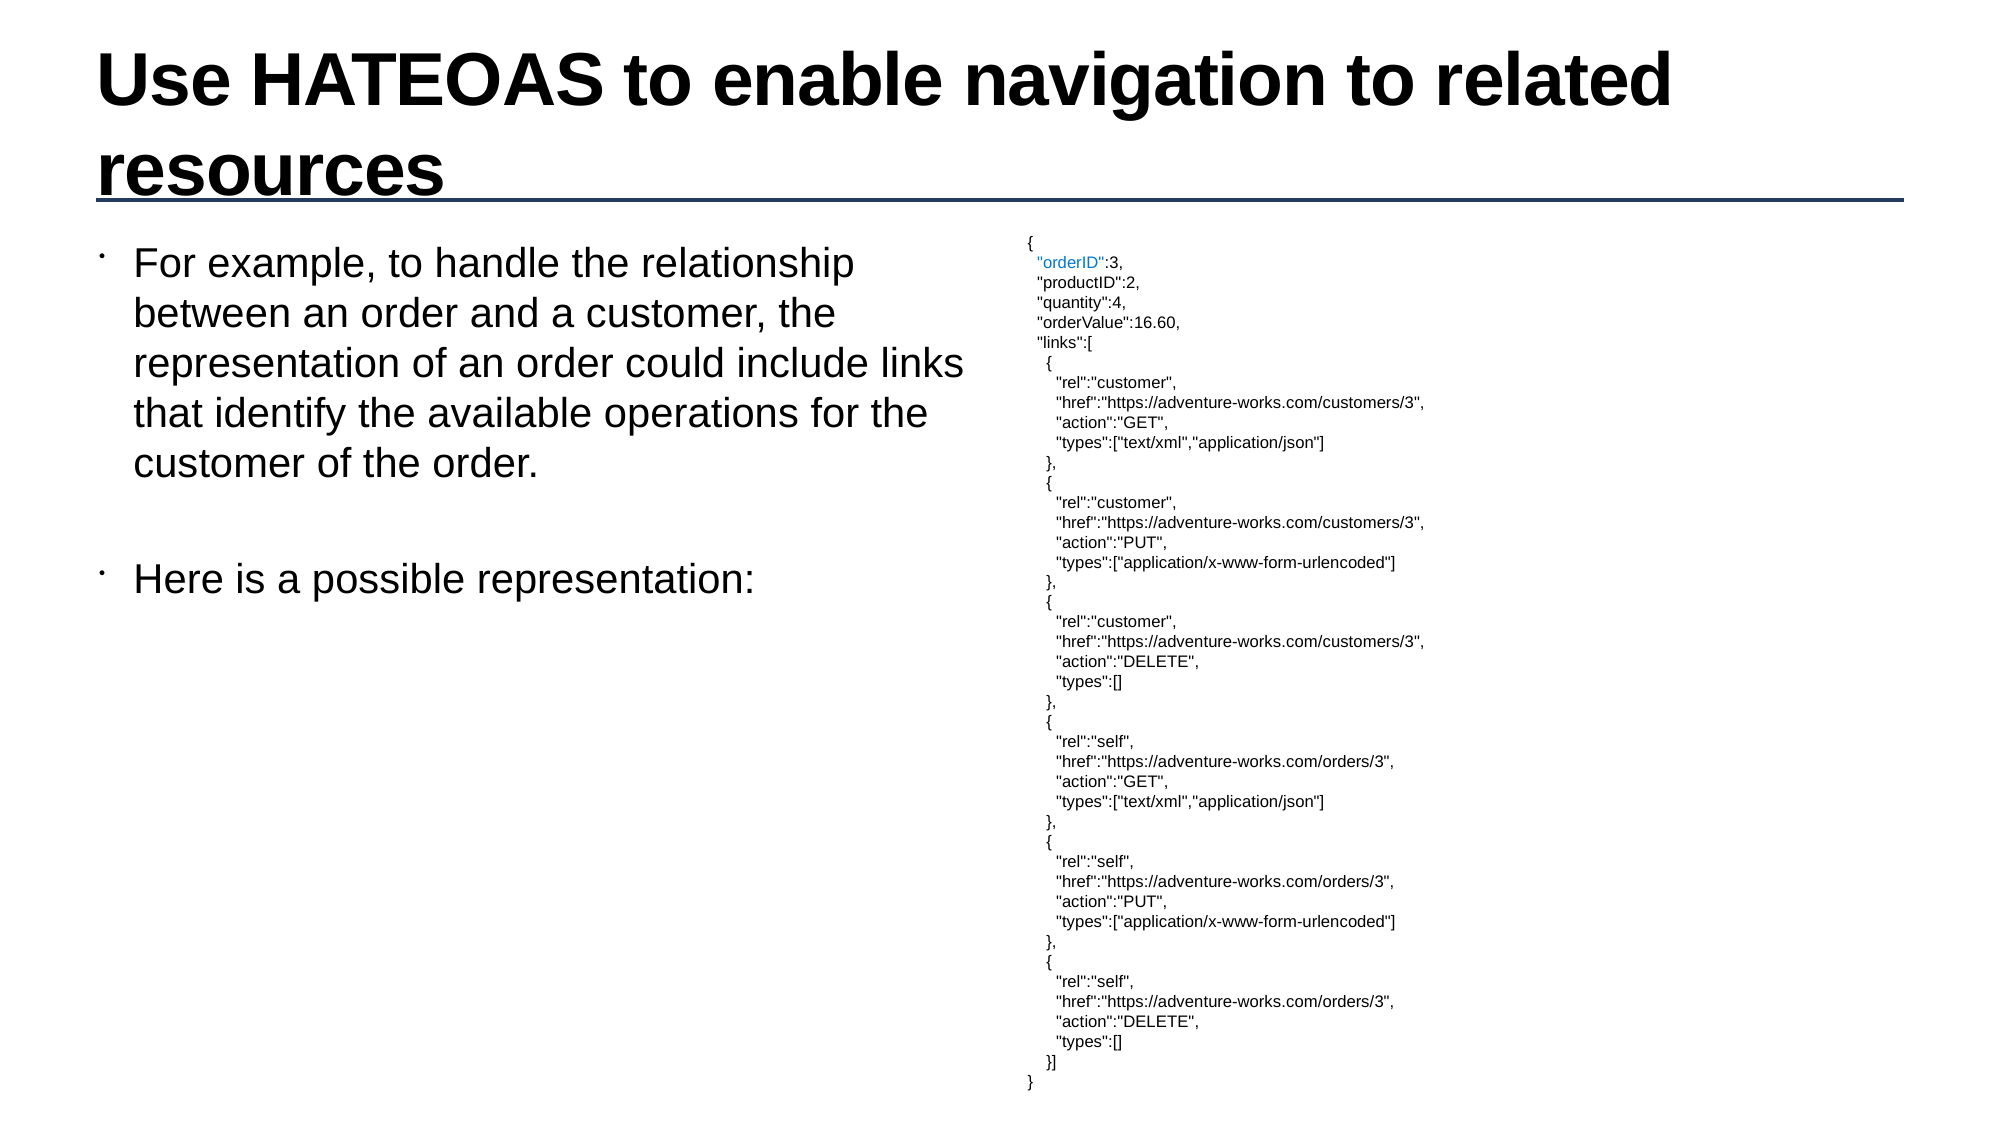

# Use HATEOAS to enable navigation to related resources
{
  "orderID":3,
  "productID":2,
  "quantity":4,
  "orderValue":16.60,
  "links":[
    {
      "rel":"customer",
      "href":"https://adventure-works.com/customers/3",
      "action":"GET",
      "types":["text/xml","application/json"]
    },
    {
      "rel":"customer",
      "href":"https://adventure-works.com/customers/3",
      "action":"PUT",
      "types":["application/x-www-form-urlencoded"]
    },
    {
      "rel":"customer",
      "href":"https://adventure-works.com/customers/3",
      "action":"DELETE",
      "types":[]
    },
    {
      "rel":"self",
      "href":"https://adventure-works.com/orders/3",
      "action":"GET",
      "types":["text/xml","application/json"]
    },
    {
      "rel":"self",
      "href":"https://adventure-works.com/orders/3",
      "action":"PUT",
      "types":["application/x-www-form-urlencoded"]
    },
    {
      "rel":"self",
      "href":"https://adventure-works.com/orders/3",
      "action":"DELETE",
      "types":[]
    }]
}
For example, to handle the relationship between an order and a customer, the representation of an order could include links that identify the available operations for the customer of the order.

Here is a possible representation: